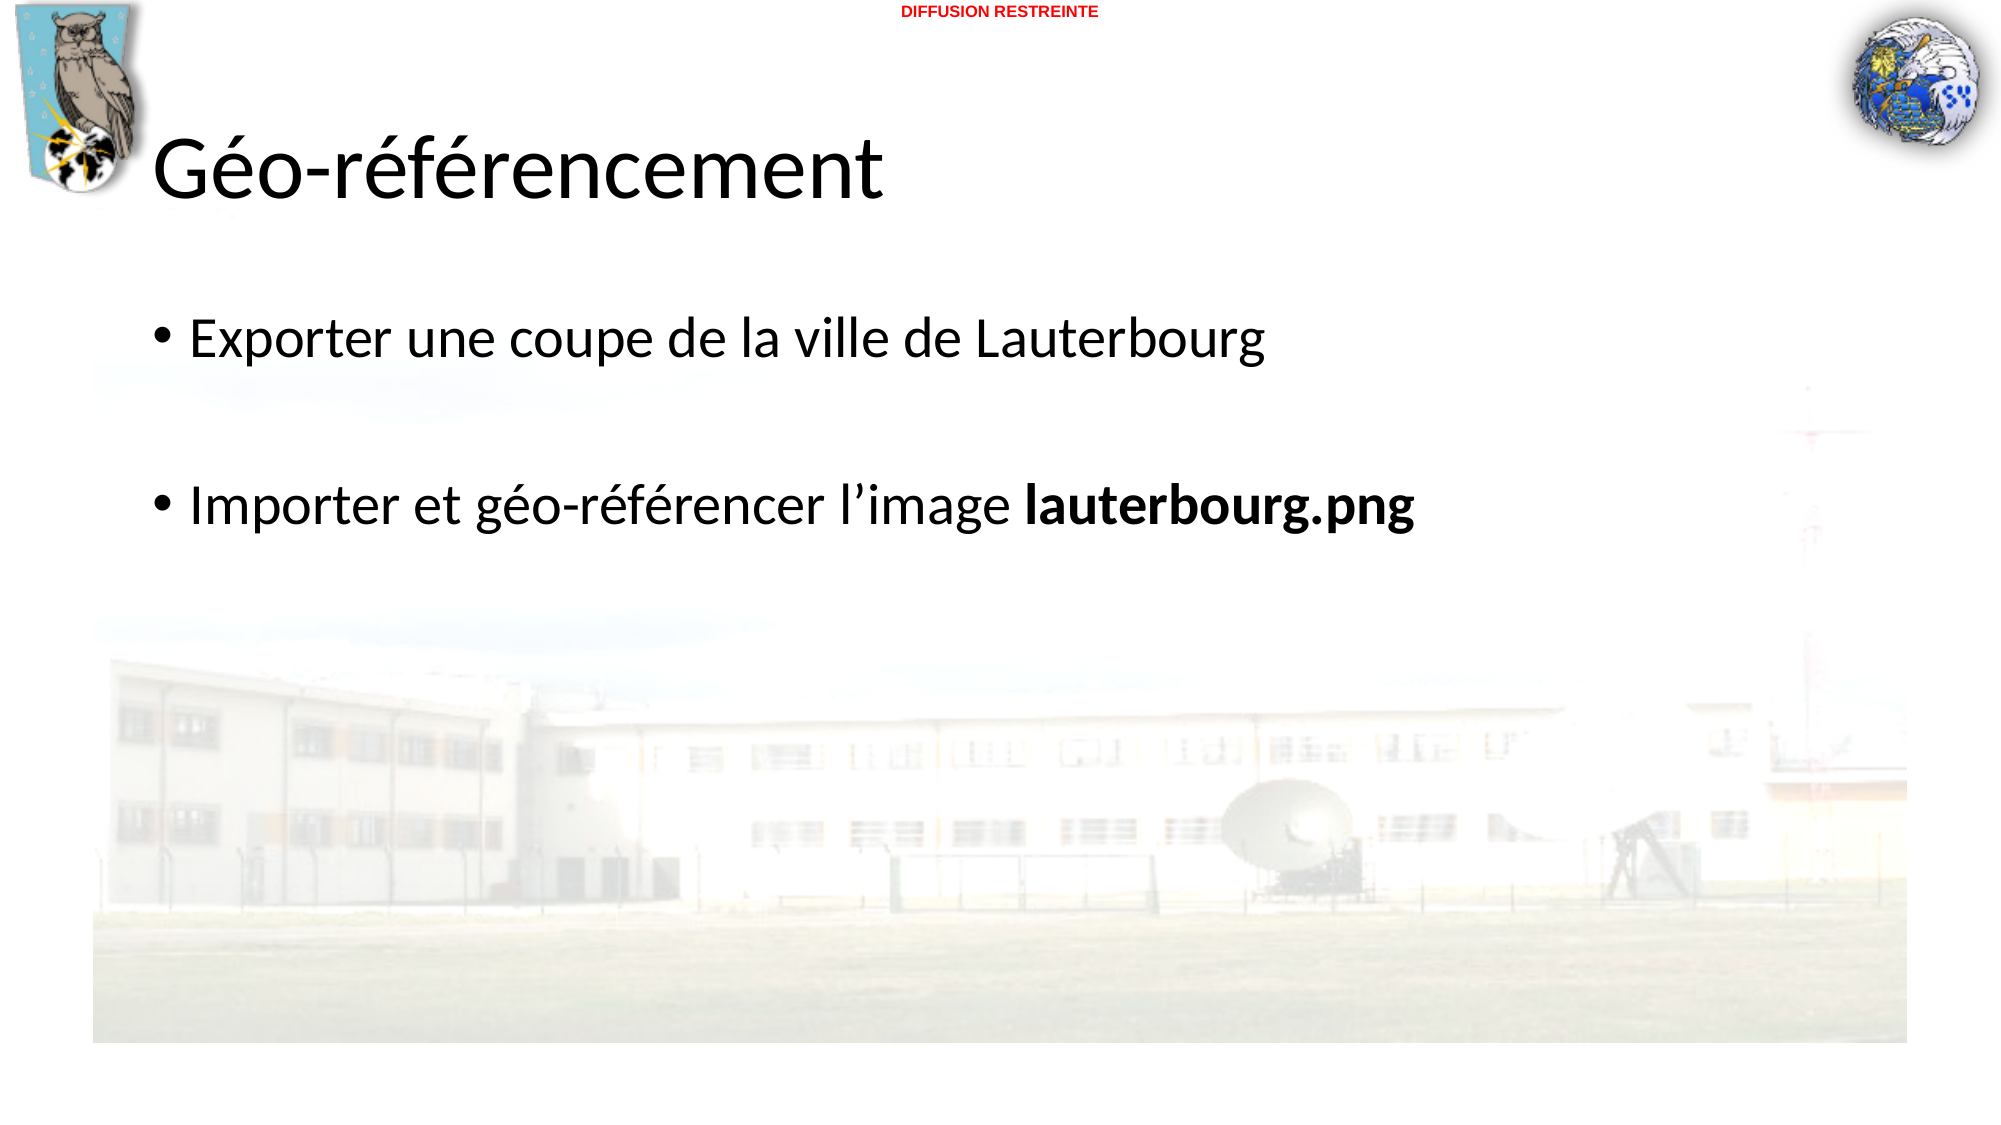

# Géo-référencement
Exporter une coupe de la ville de Lauterbourg

Importer et géo-référencer l’image lauterbourg.png